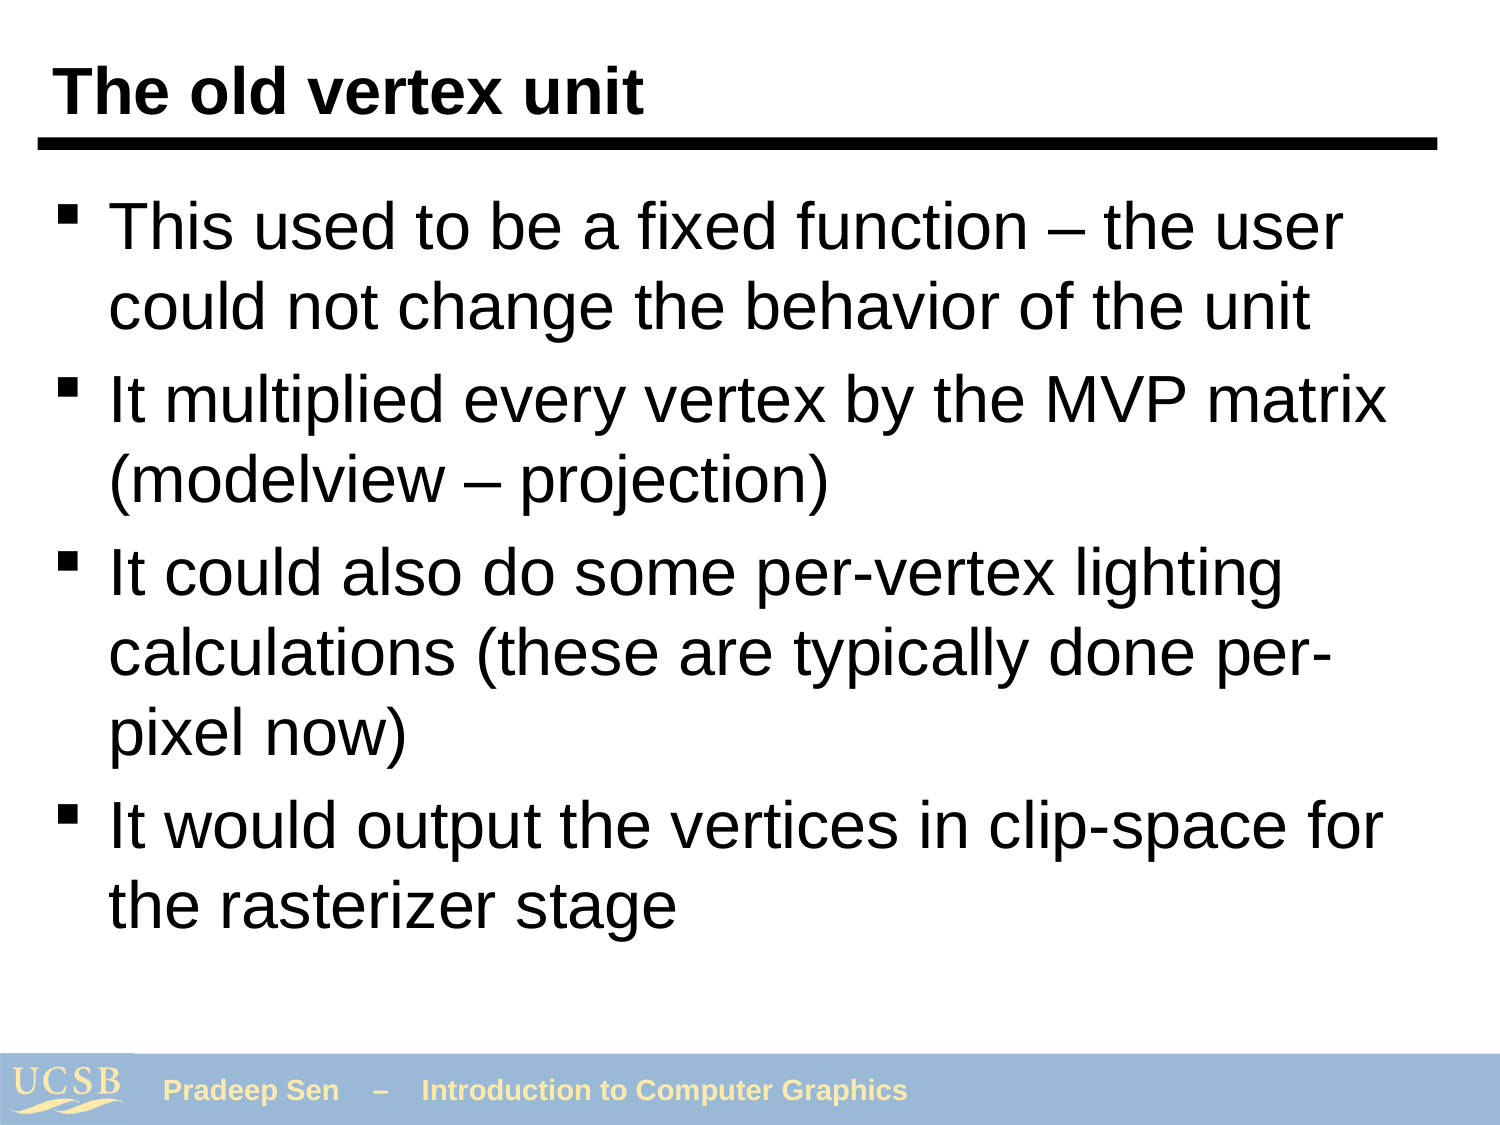

# The old vertex unit
This used to be a fixed function – the user could not change the behavior of the unit
It multiplied every vertex by the MVP matrix (modelview – projection)
It could also do some per-vertex lighting calculations (these are typically done per-pixel now)
It would output the vertices in clip-space for the rasterizer stage